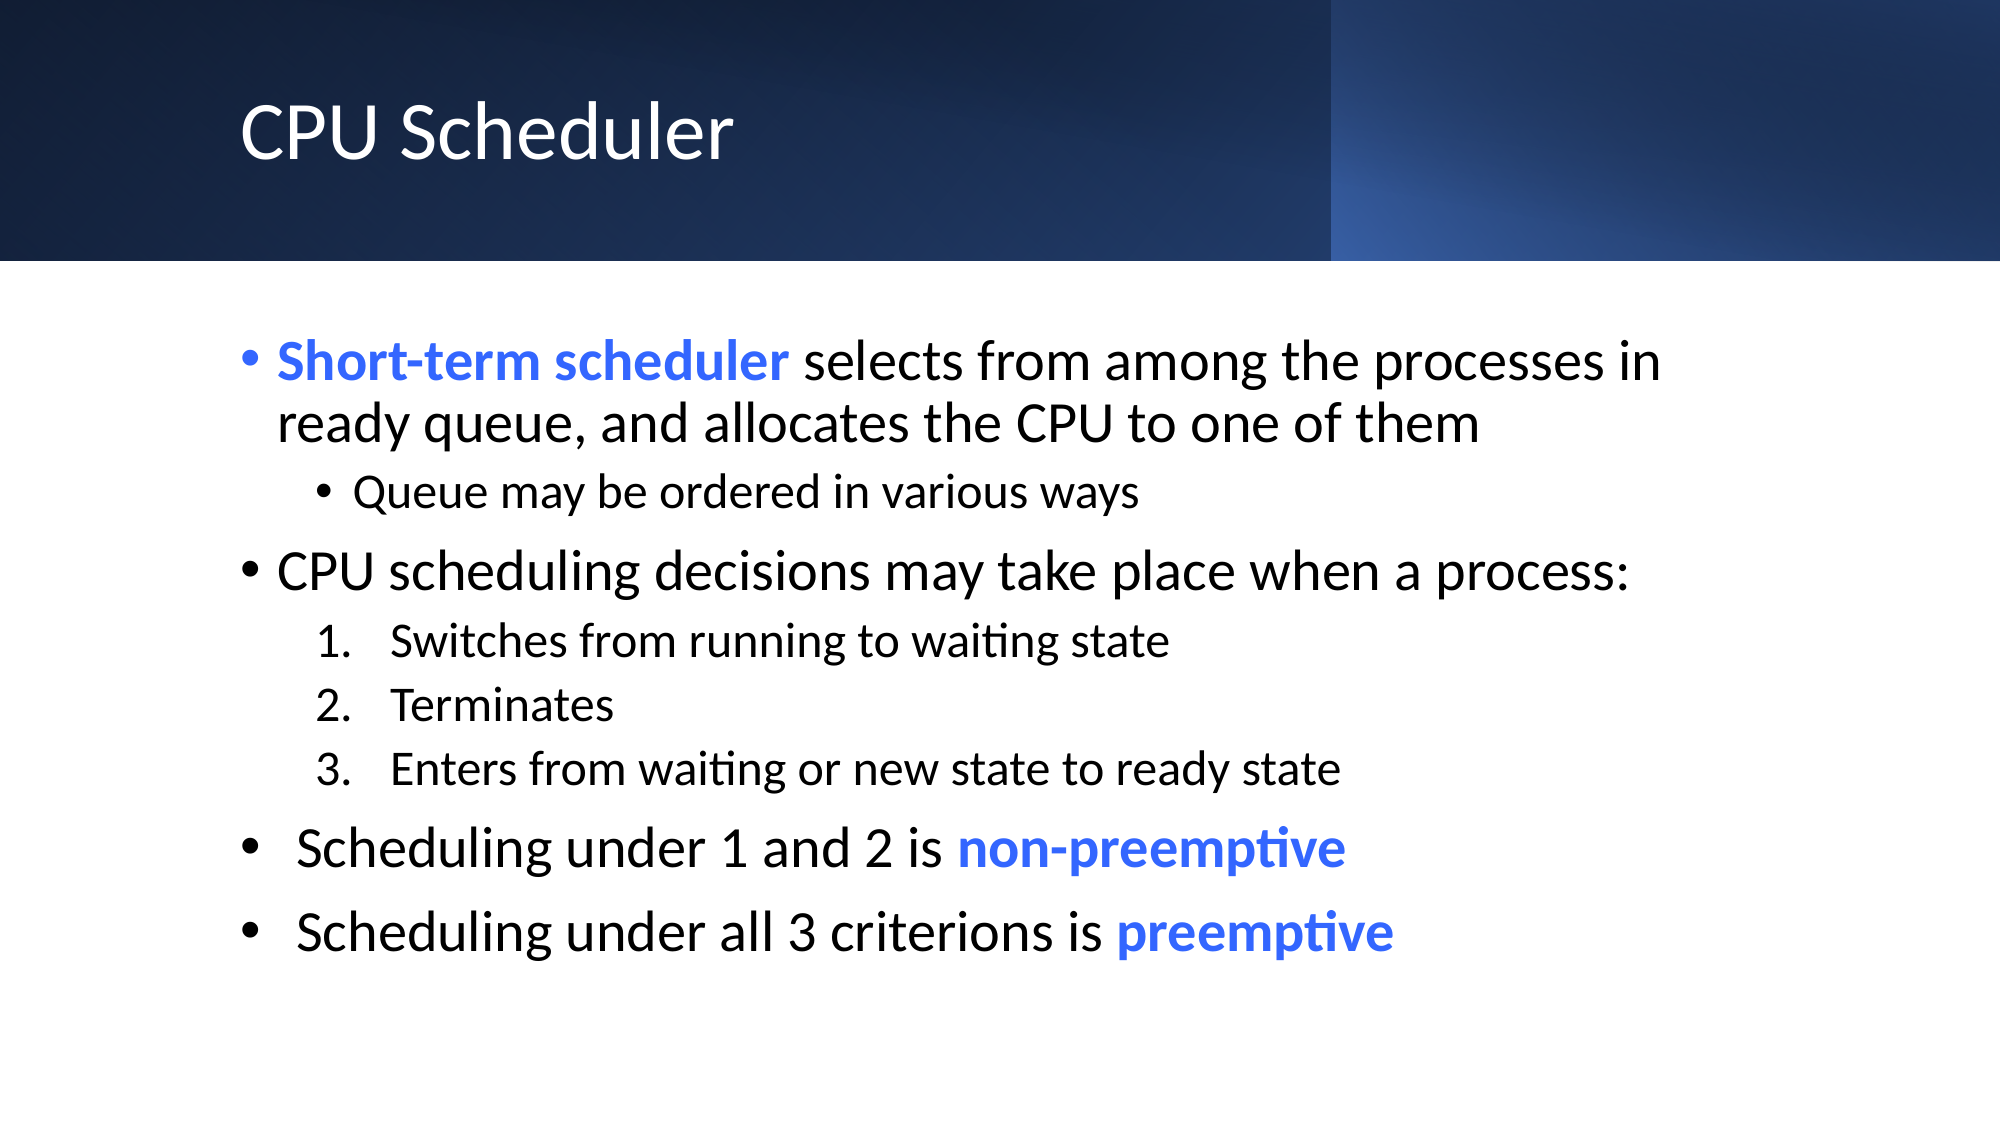

# CPU Scheduler
Short-term scheduler selects from among the processes in ready queue, and allocates the CPU to one of them
Queue may be ordered in various ways
CPU scheduling decisions may take place when a process:
Switches from running to waiting state
Terminates
Enters from waiting or new state to ready state
Scheduling under 1 and 2 is non-preemptive
Scheduling under all 3 criterions is preemptive